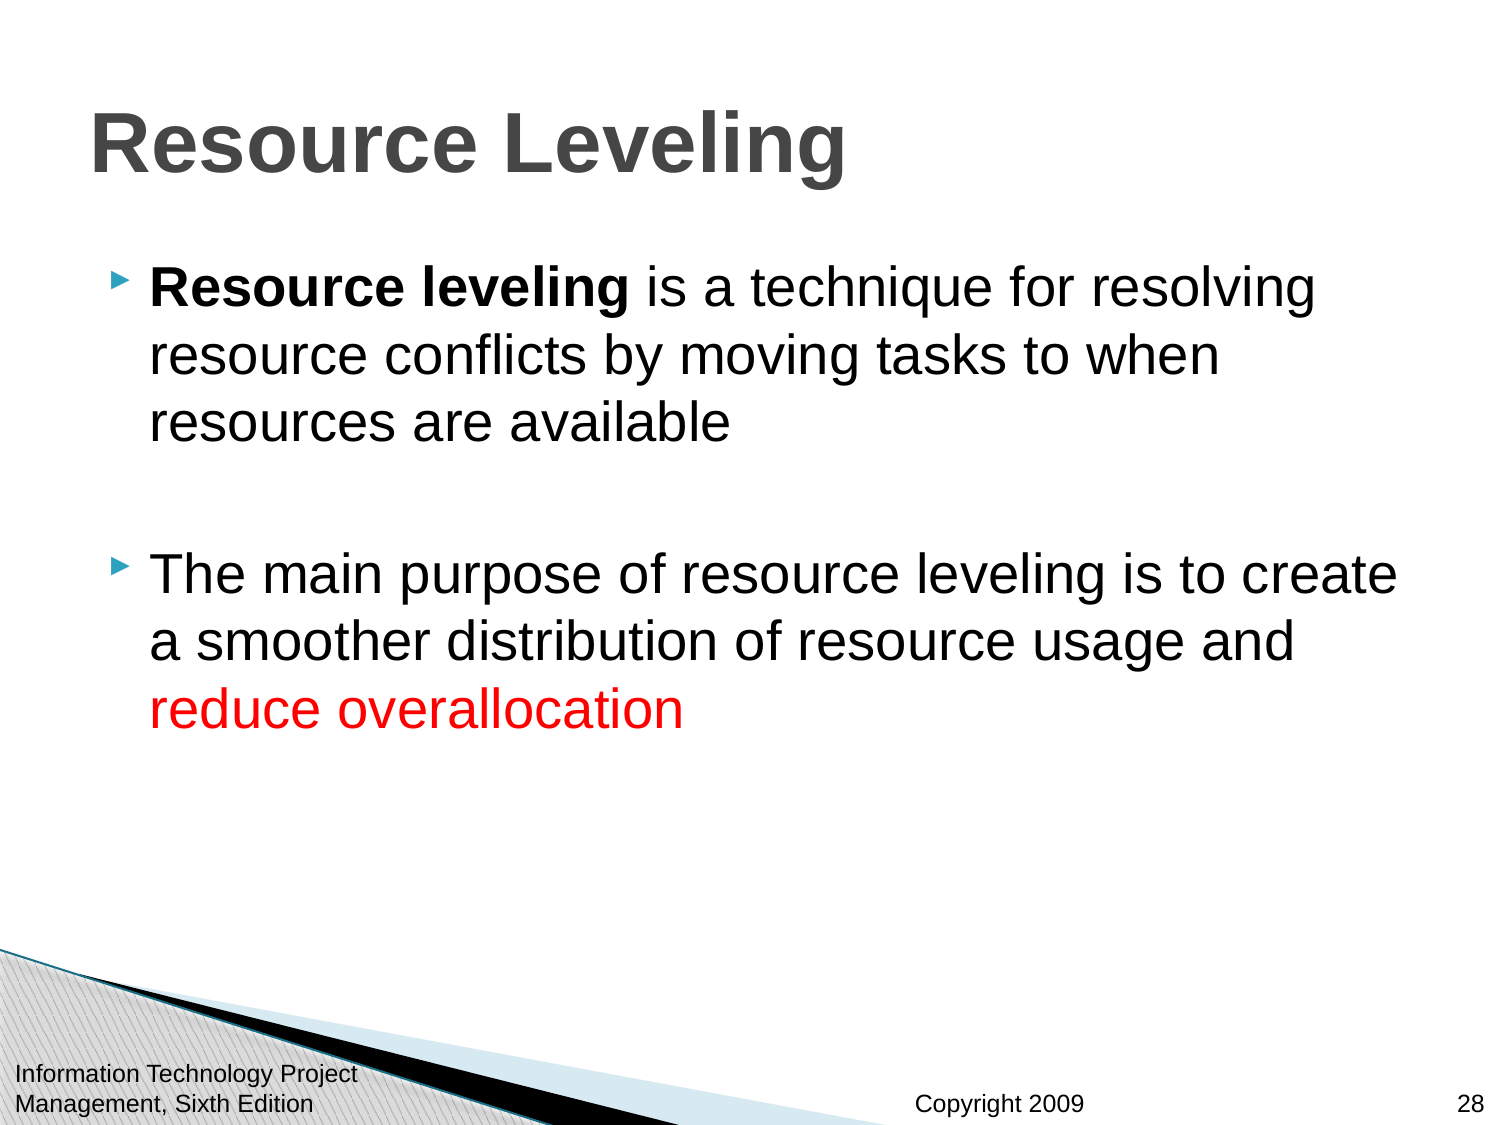

# Resource Leveling
Resource leveling is a technique for resolving resource conflicts by moving tasks to when resources are available

The main purpose of resource leveling is to create a smoother distribution of resource usage and reduce overallocation
Information Technology Project Management, Sixth Edition
28